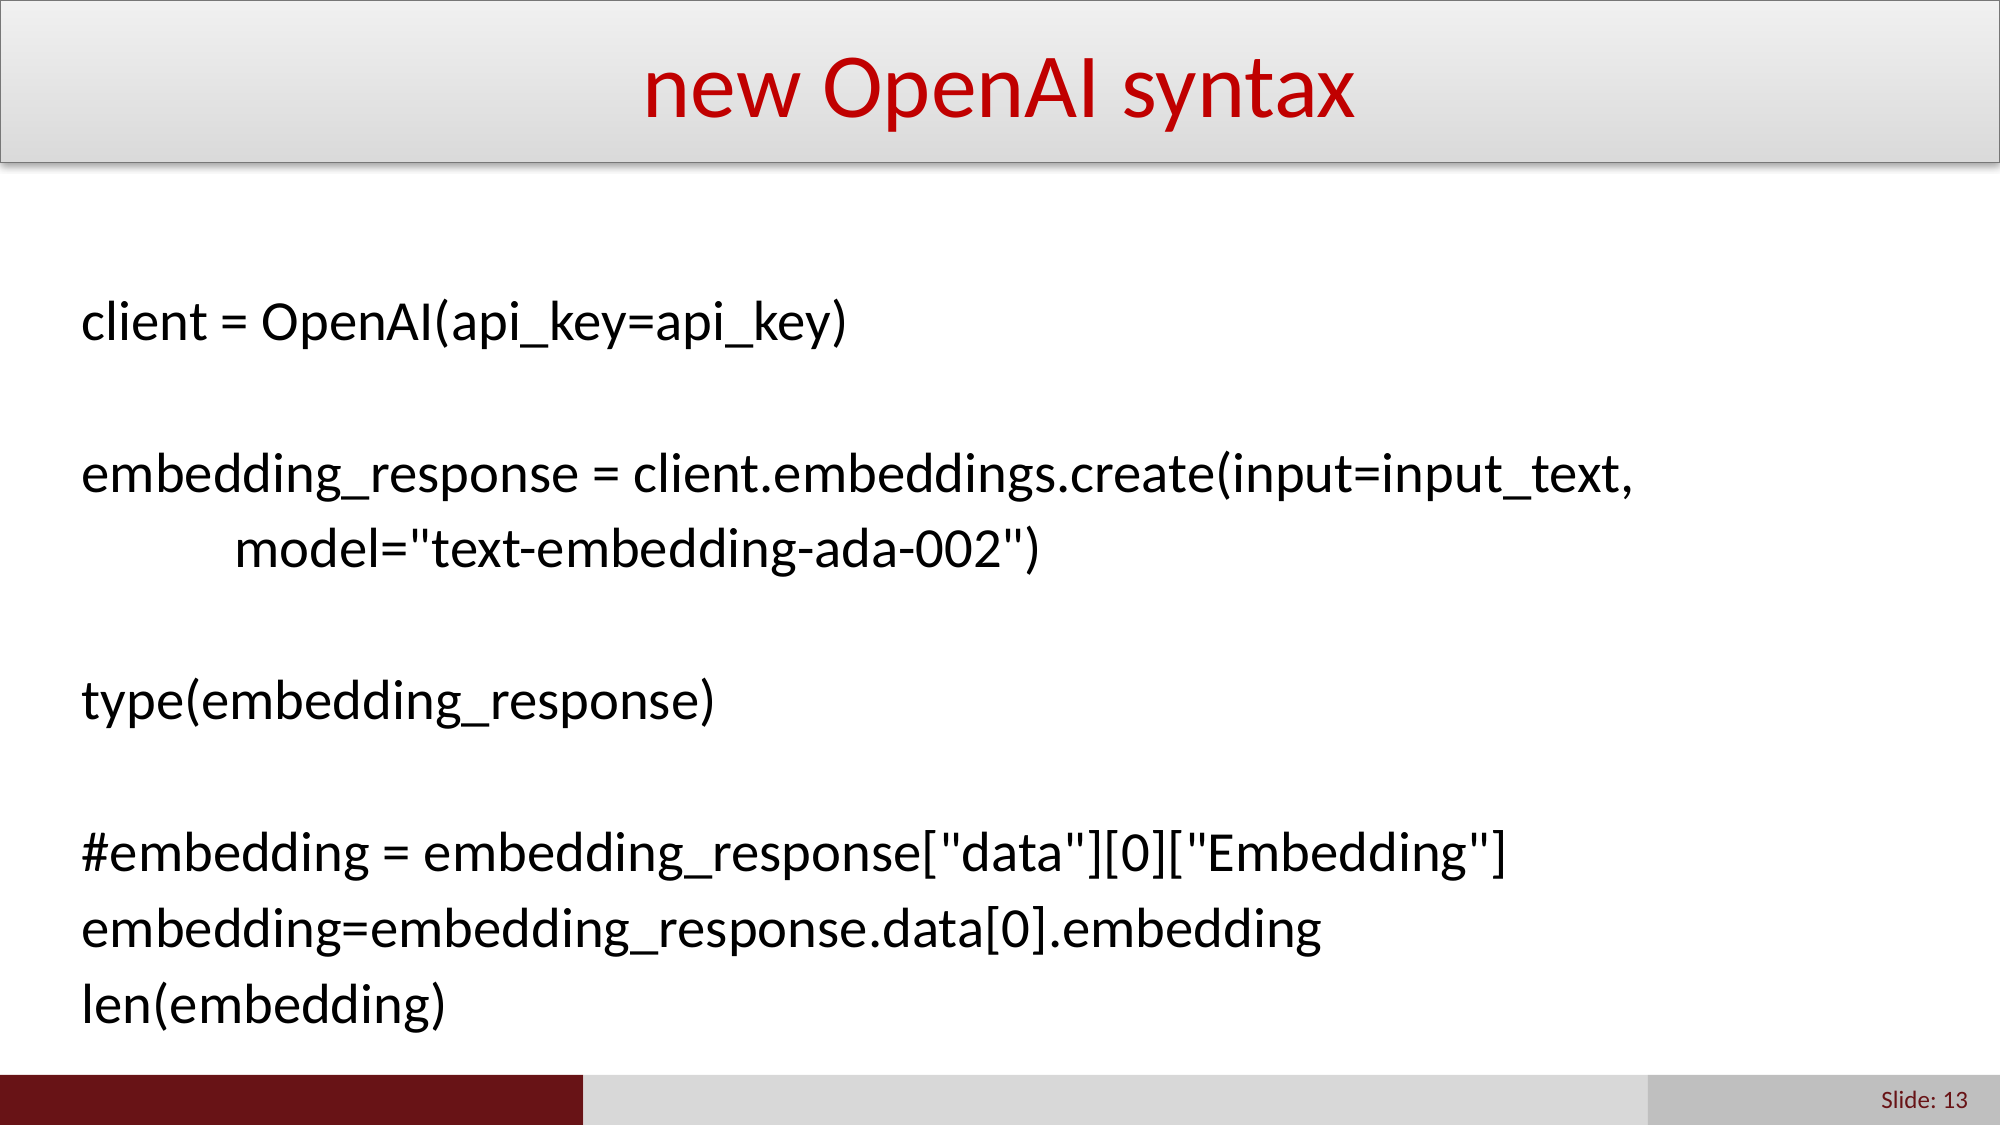

# new OpenAI syntax

client = OpenAI(api_key=api_key)

embedding_response = client.embeddings.create(input=input_text,
            model="text-embedding-ada-002")

type(embedding_response)

#embedding = embedding_response["data"][0]["Embedding"]
embedding=embedding_response.data[0].embedding
len(embedding)